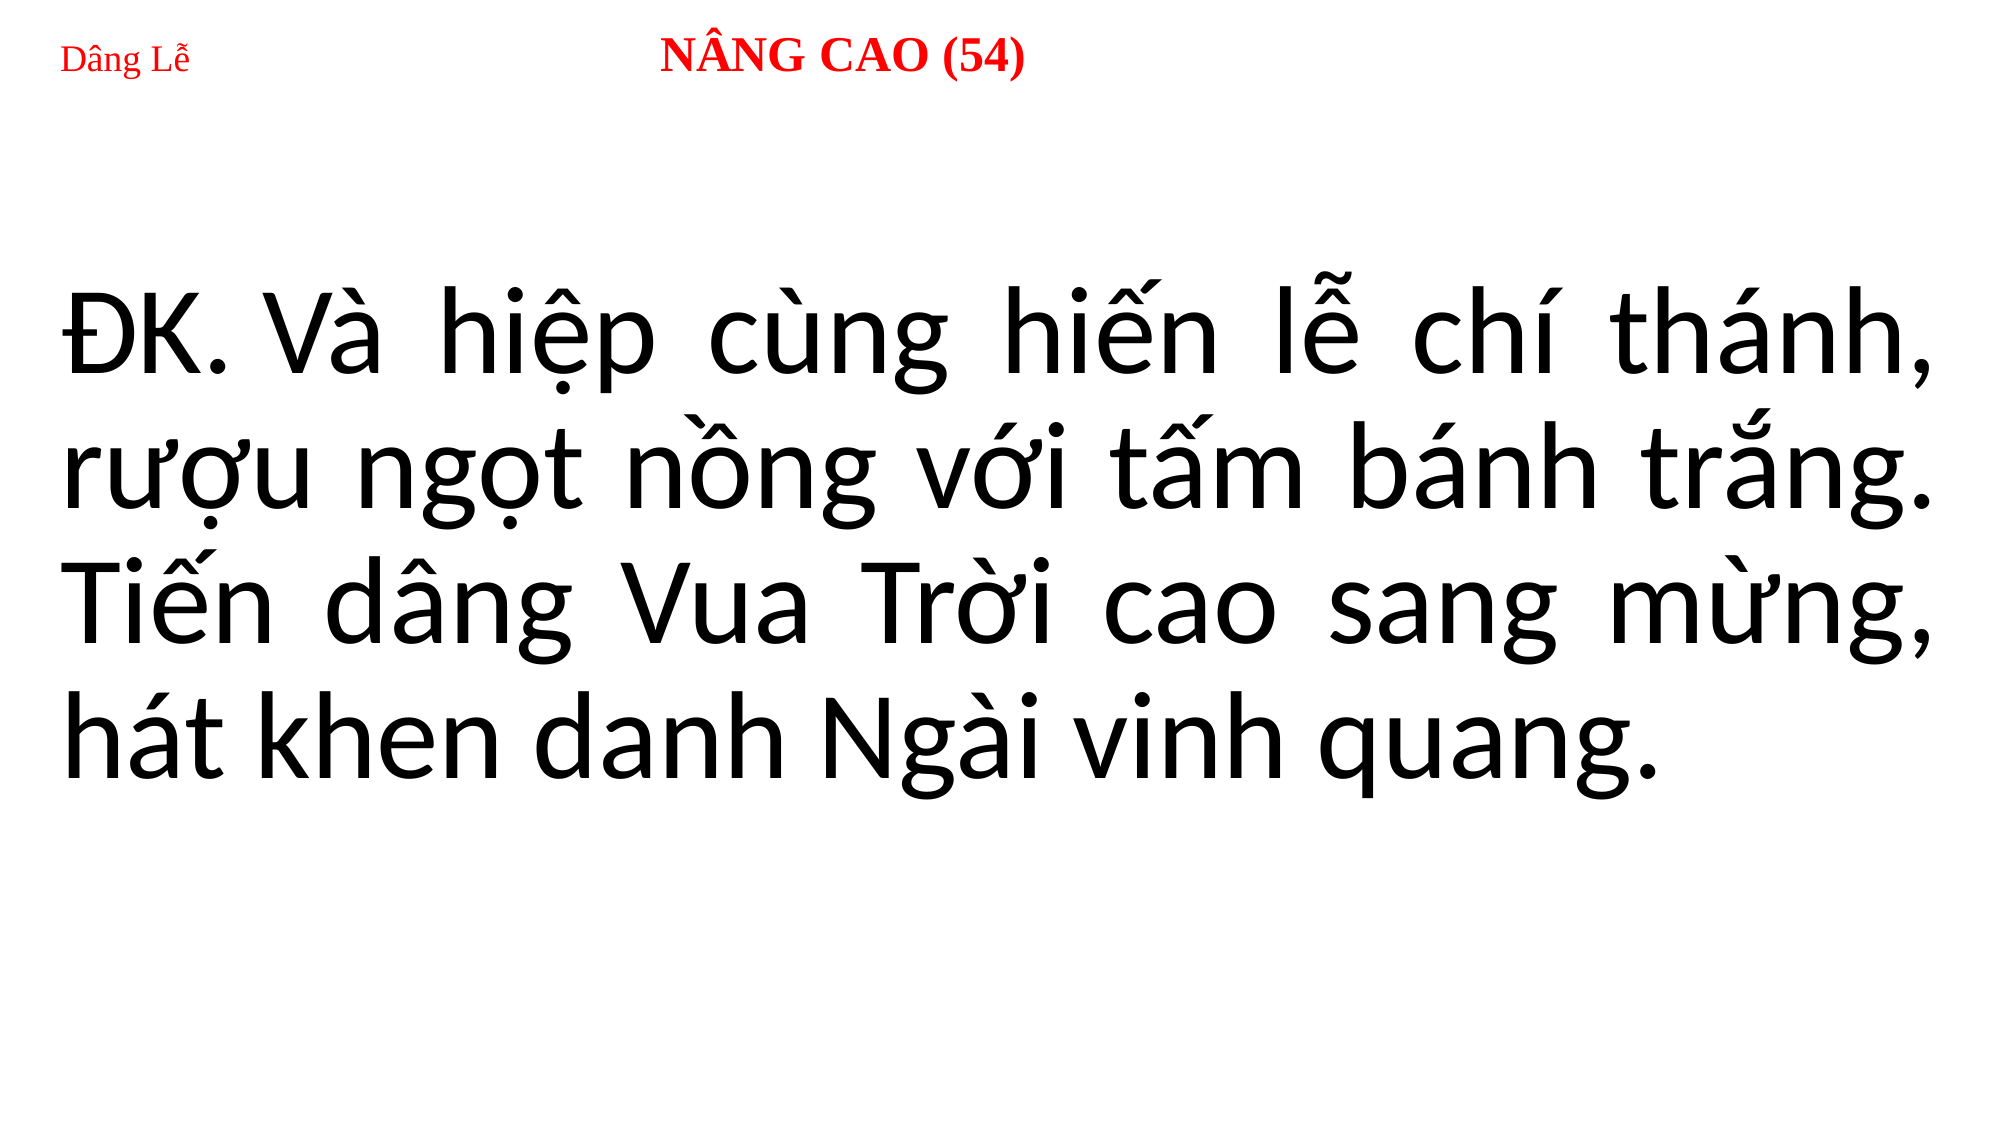

# Dâng Lễ                                 		NÂNG CAO (54)
ĐK. Và hiệp cùng hiến lễ chí thánh, rượu ngọt nồng với tấm bánh trắng. Tiến dâng Vua Trời cao sang mừng, hát khen danh Ngài vinh quang.